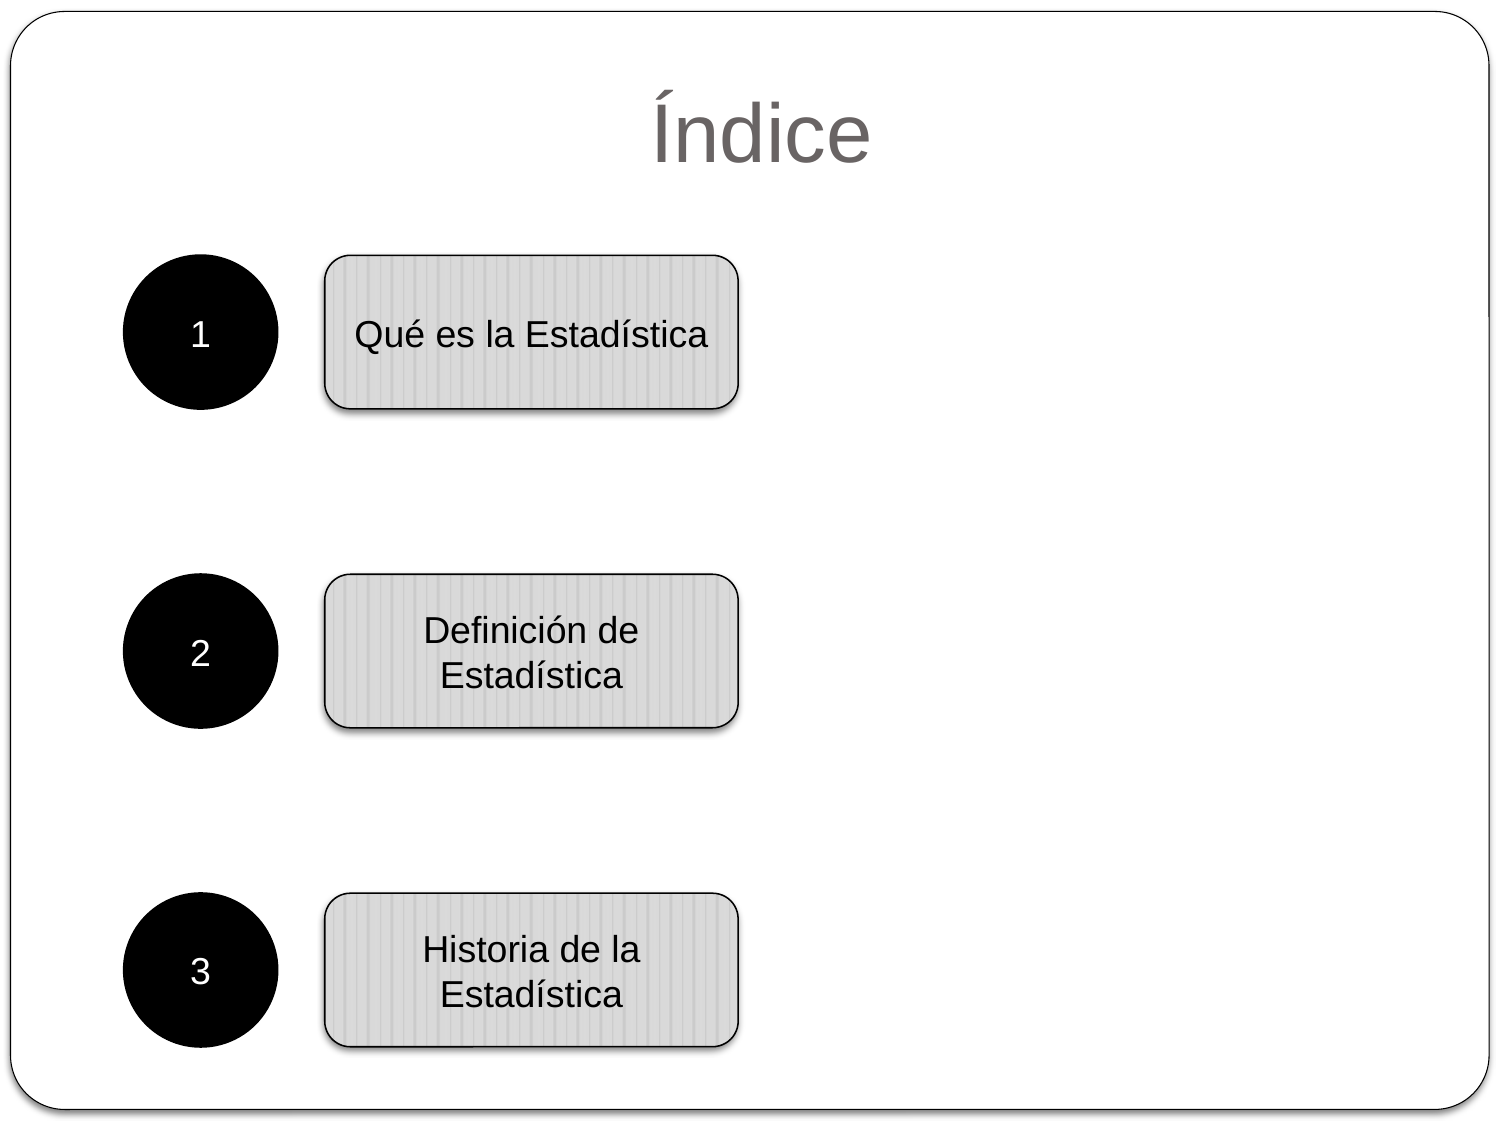

# Índice
1
Qué es la Estadística
2
Definición de Estadística
3
Historia de la Estadística